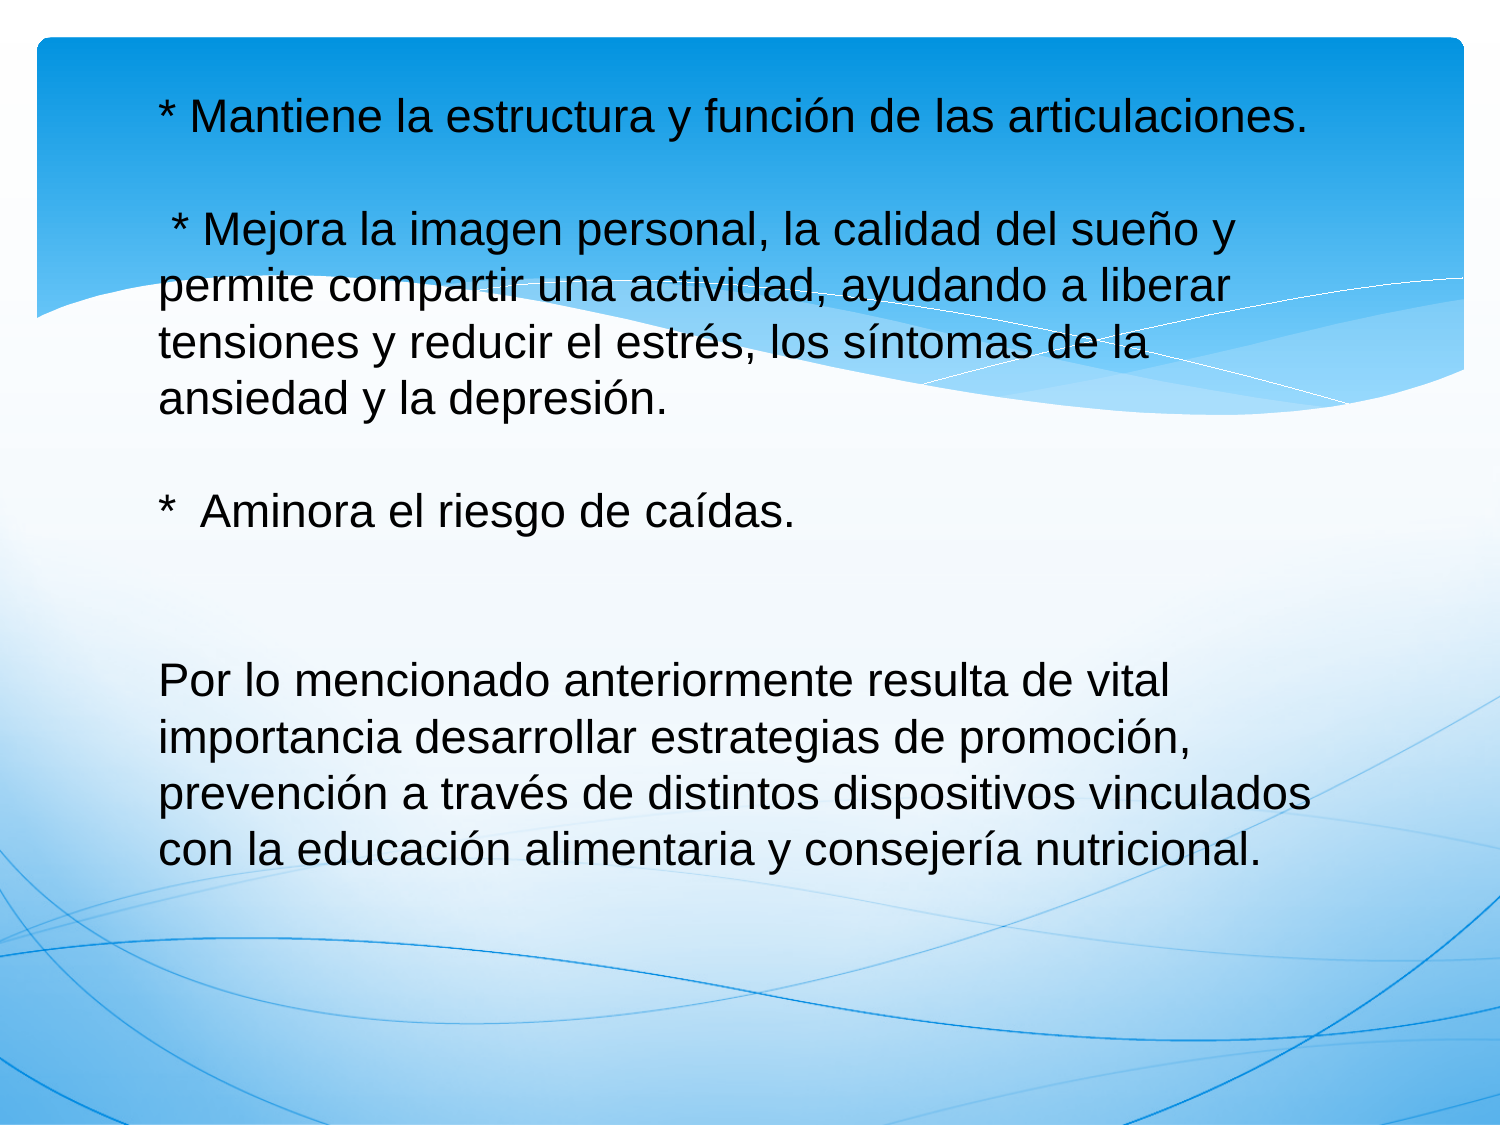

* Mantiene la estructura y función de las articulaciones.
 * Mejora la imagen personal, la calidad del sueño y permite compartir una actividad, ayudando a liberar tensiones y reducir el estrés, los síntomas de la ansiedad y la depresión.
*  Aminora el riesgo de caídas.
Por lo mencionado anteriormente resulta de vital importancia desarrollar estrategias de promoción, prevención a través de distintos dispositivos vinculados con la educación alimentaria y consejería nutricional.